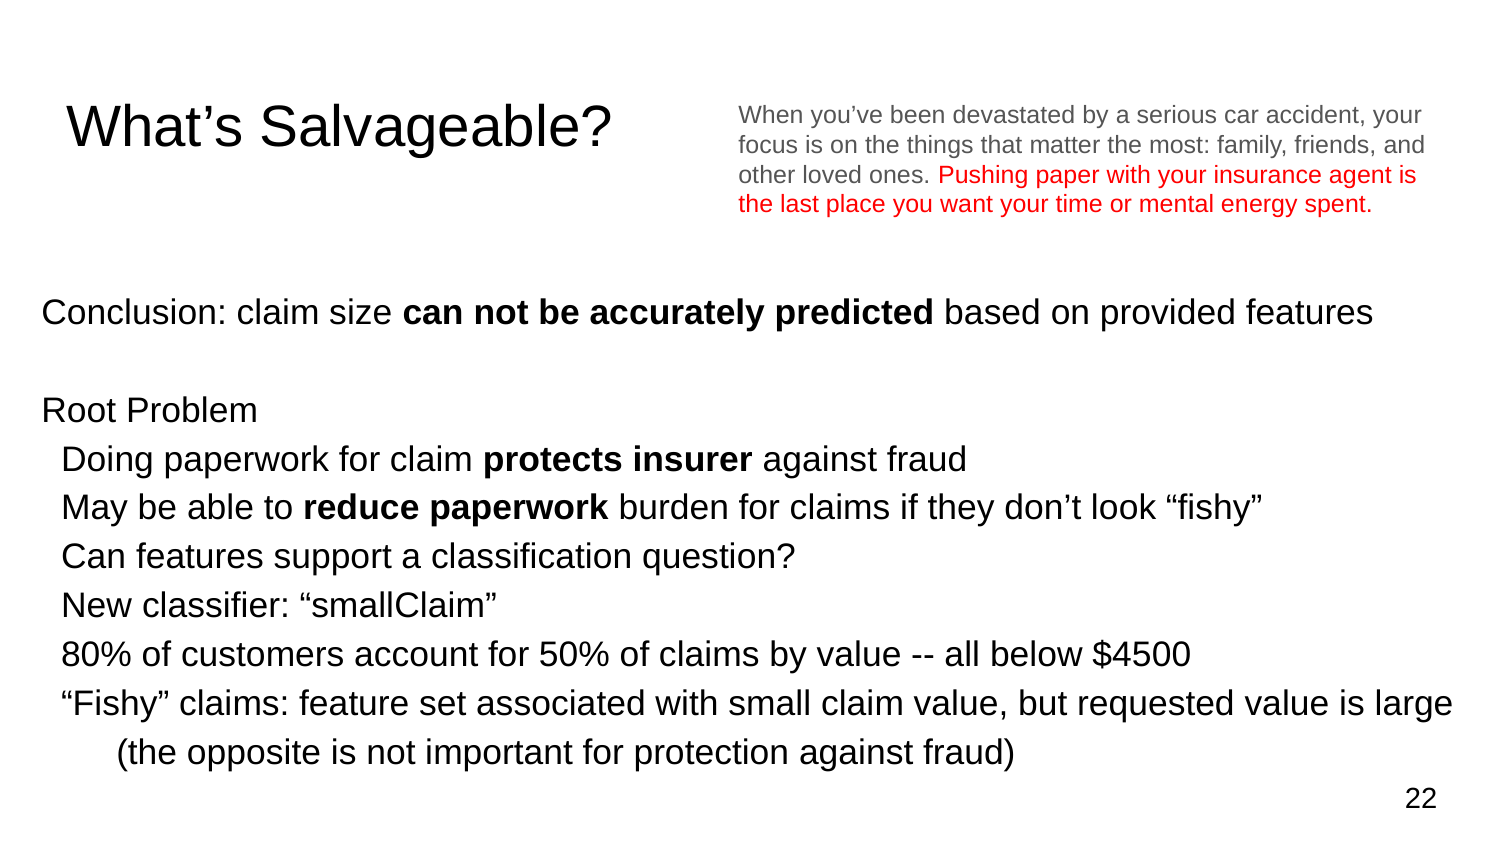

# What’s Salvageable?
When you’ve been devastated by a serious car accident, your focus is on the things that matter the most: family, friends, and other loved ones. Pushing paper with your insurance agent is the last place you want your time or mental energy spent.
Conclusion: claim size can not be accurately predicted based on provided features

Root Problem
Doing paperwork for claim protects insurer against fraud
May be able to reduce paperwork burden for claims if they don’t look “fishy”
Can features support a classification question?
New classifier: “smallClaim”
80% of customers account for 50% of claims by value -- all below $4500
“Fishy” claims: feature set associated with small claim value, but requested value is large (the opposite is not important for protection against fraud)
22